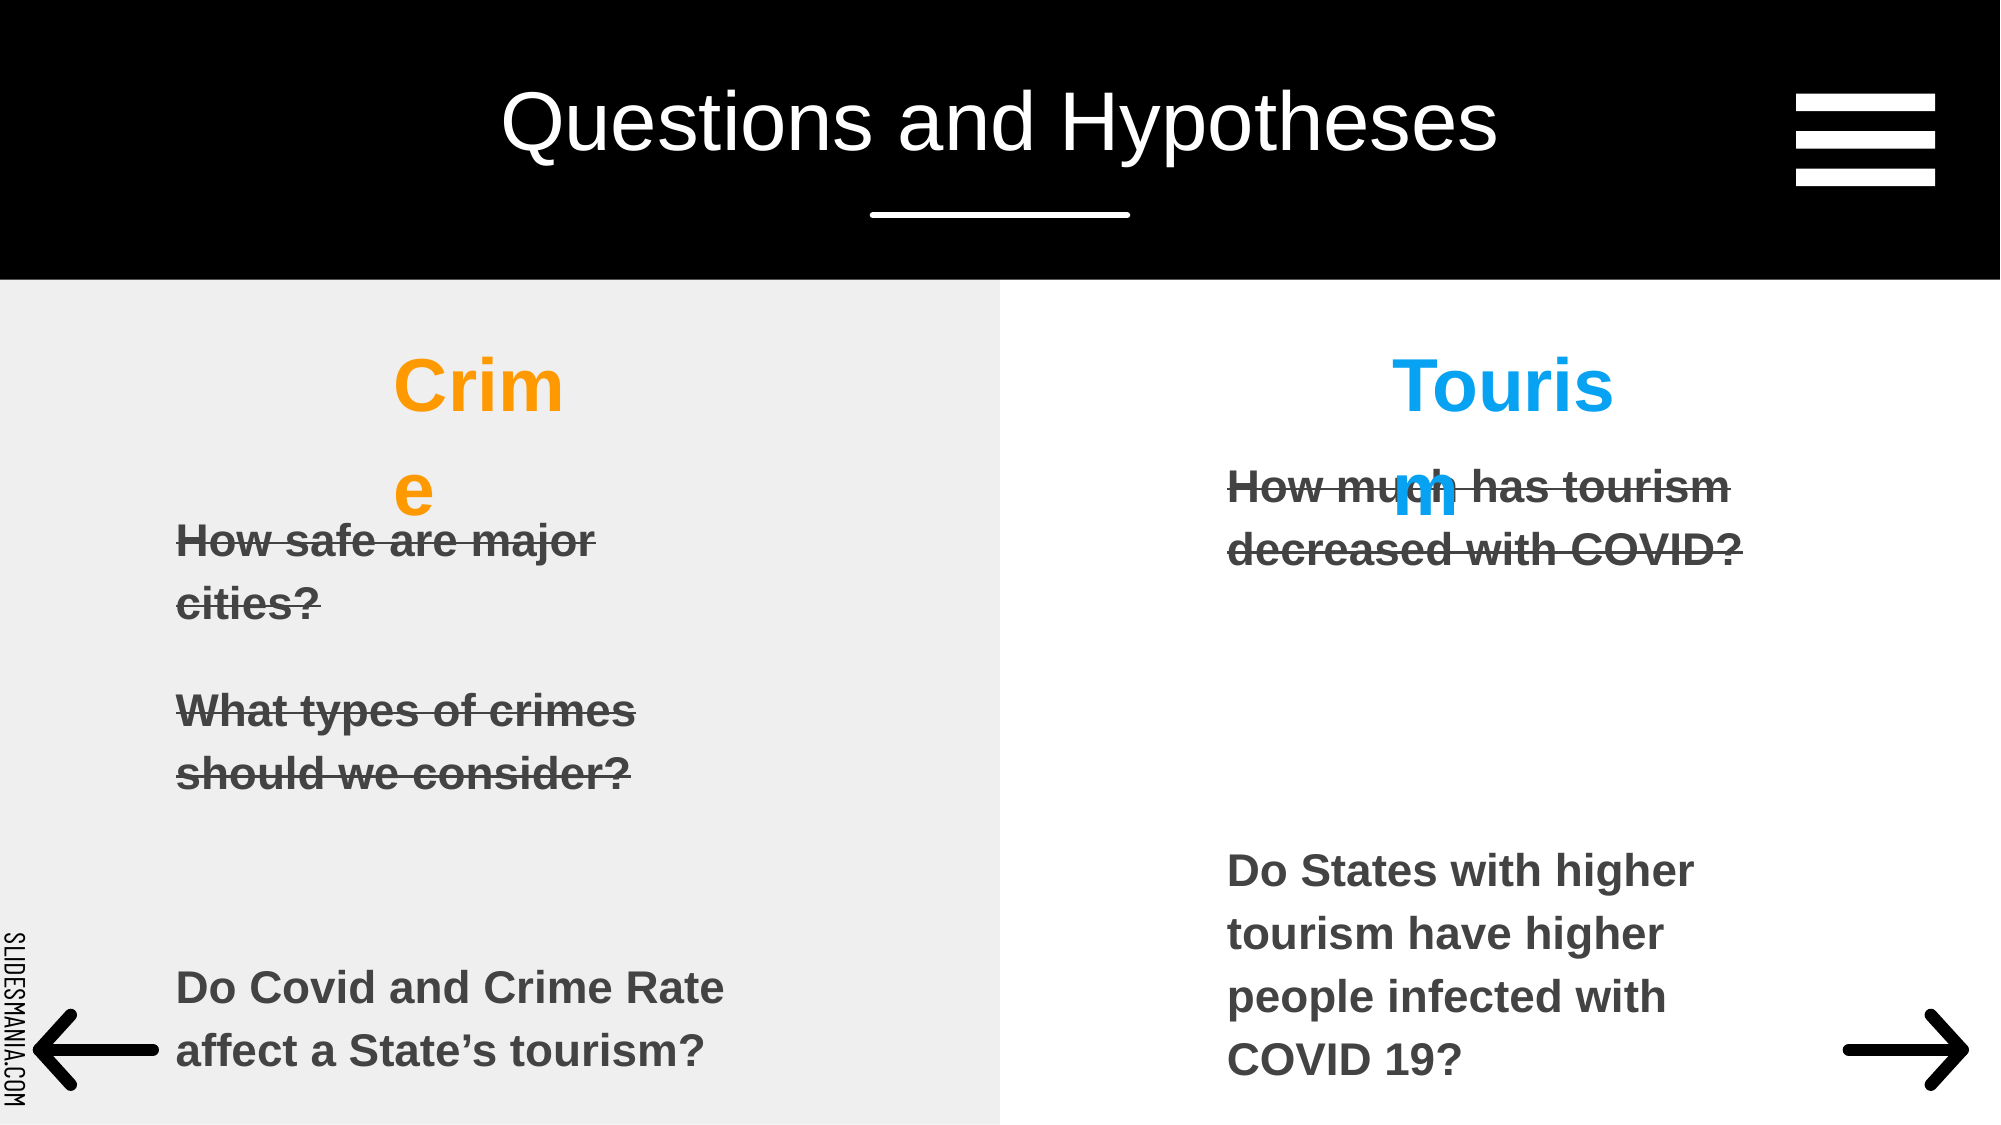

# Questions and Hypotheses
Crime
Tourism

How much has tourism decreased with COVID?

Do States with higher tourism have higher people infected with COVID 19?

How safe are major cities?
What types of crimes should we consider?

Do Covid and Crime Rate affect a State’s tourism?